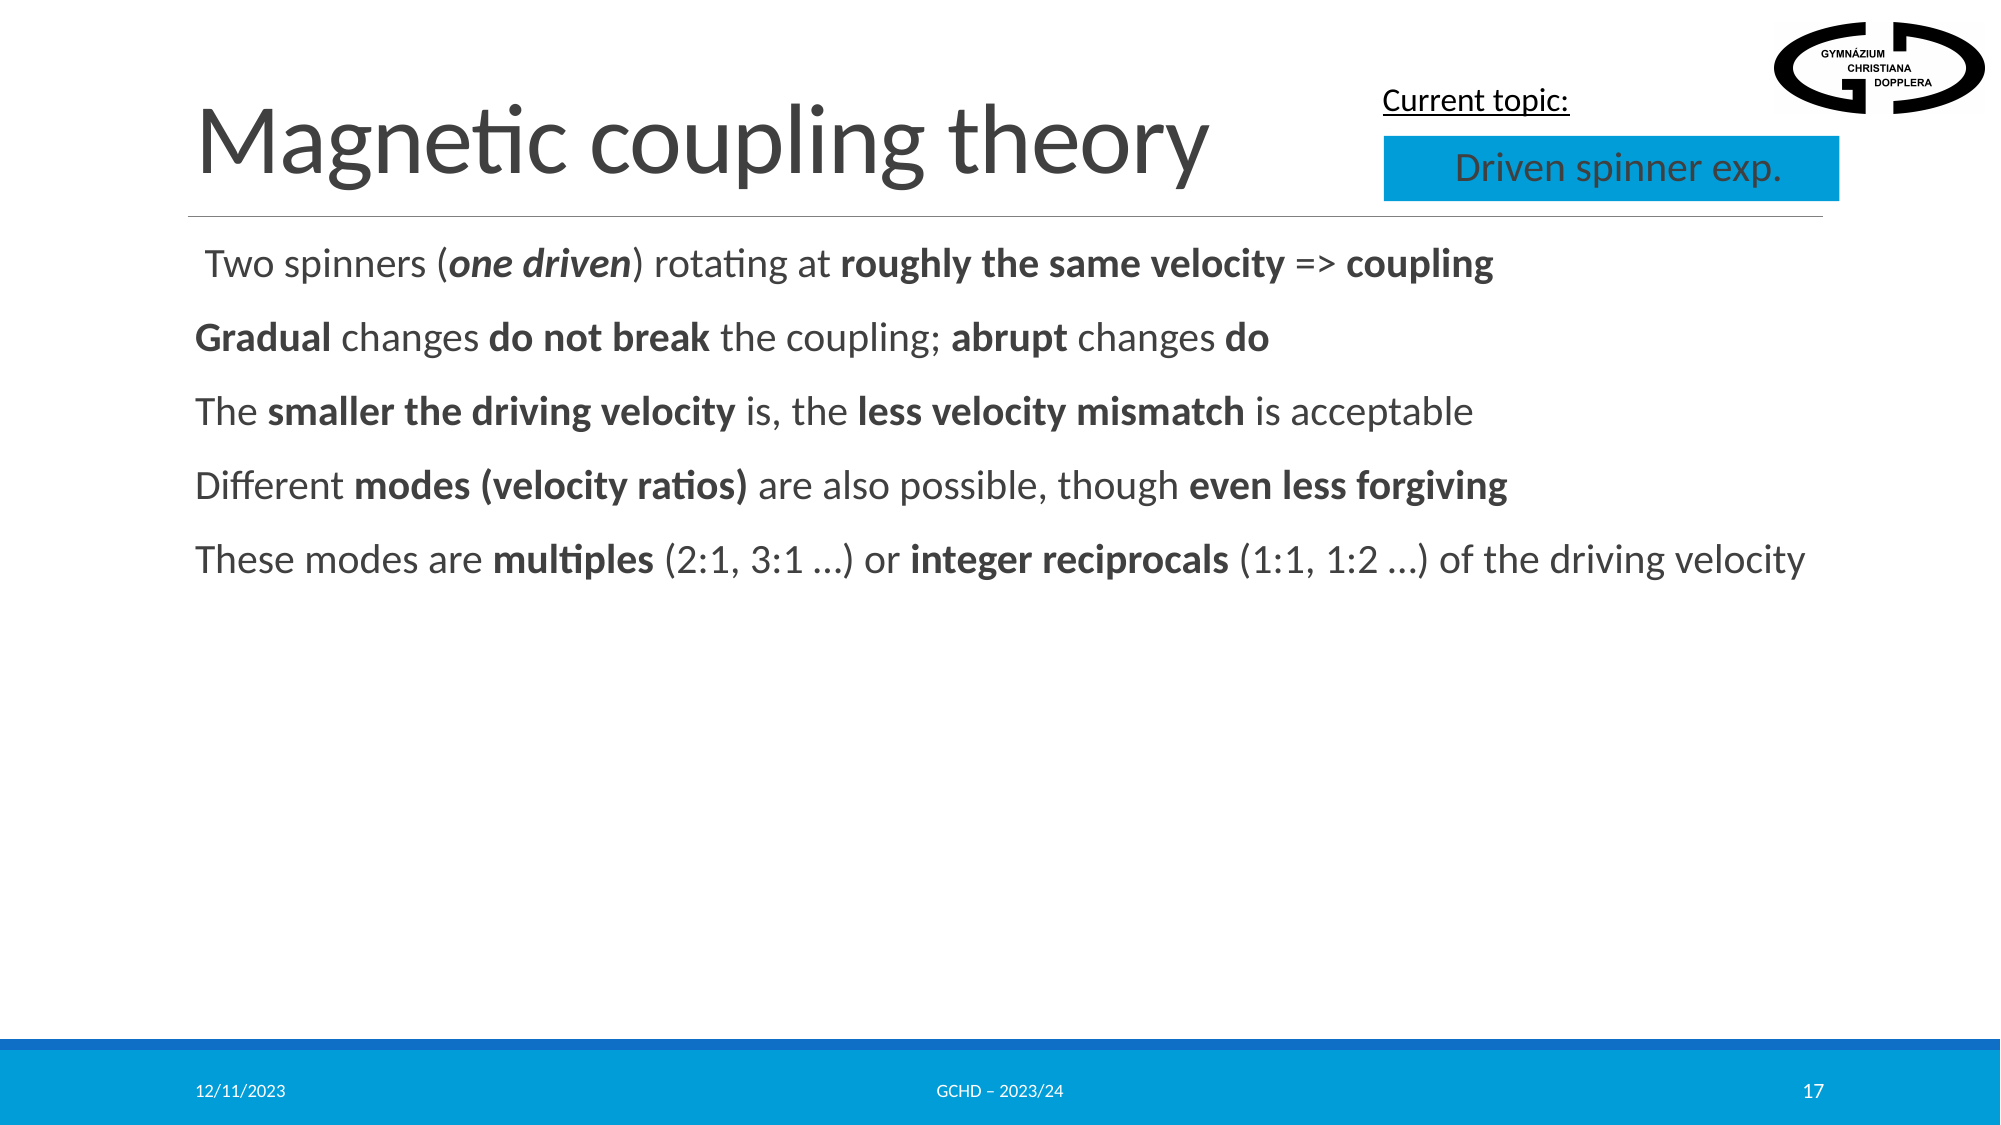

# Magnetic coupling theory
Driven spinner exp.
 Two spinners (one driven) rotating at roughly the same velocity => coupling
Gradual changes do not break the coupling; abrupt changes do
The smaller the driving velocity is, the less velocity mismatch is acceptable
Different modes (velocity ratios) are also possible, though even less forgiving
These modes are multiples (2:1, 3:1 …) or integer reciprocals (1:1, 1:2 …) of the driving velocity
12/11/2023
GCHD – 2023/24
17